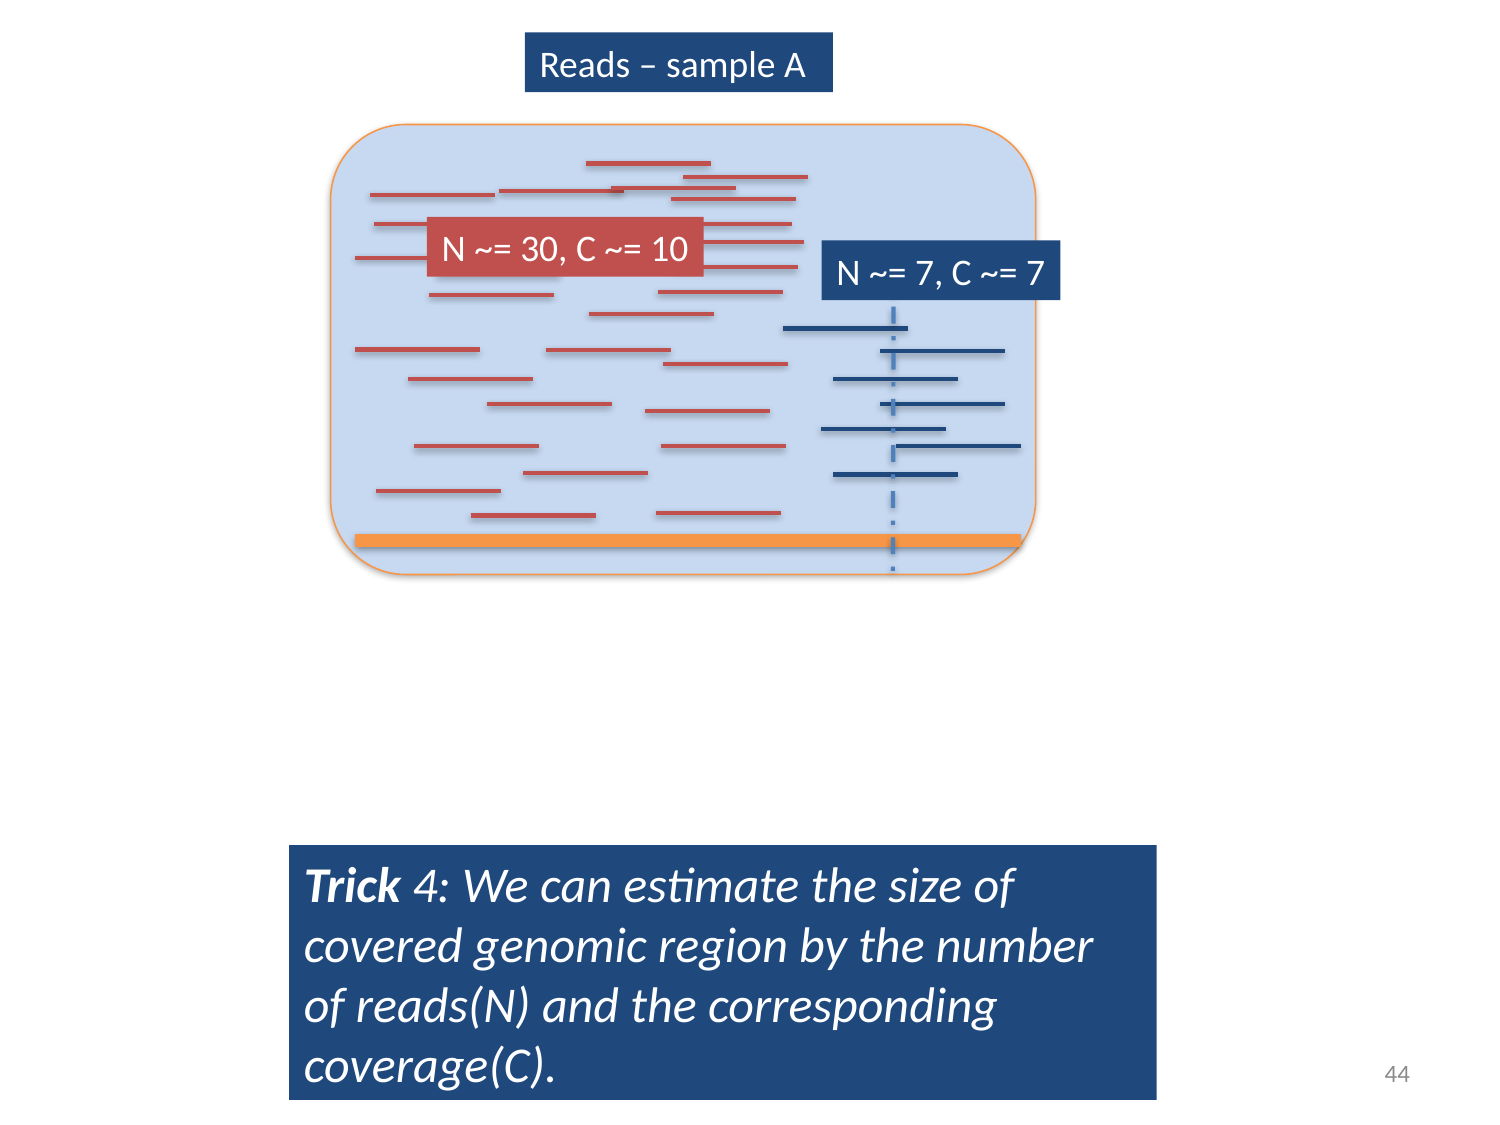

Reads – sample A

N ~= 30, C ~= 10
N ~= 7, C ~= 7
Trick 4: We can estimate the size of covered genomic region by the number of reads(N) and the corresponding coverage(C).
44